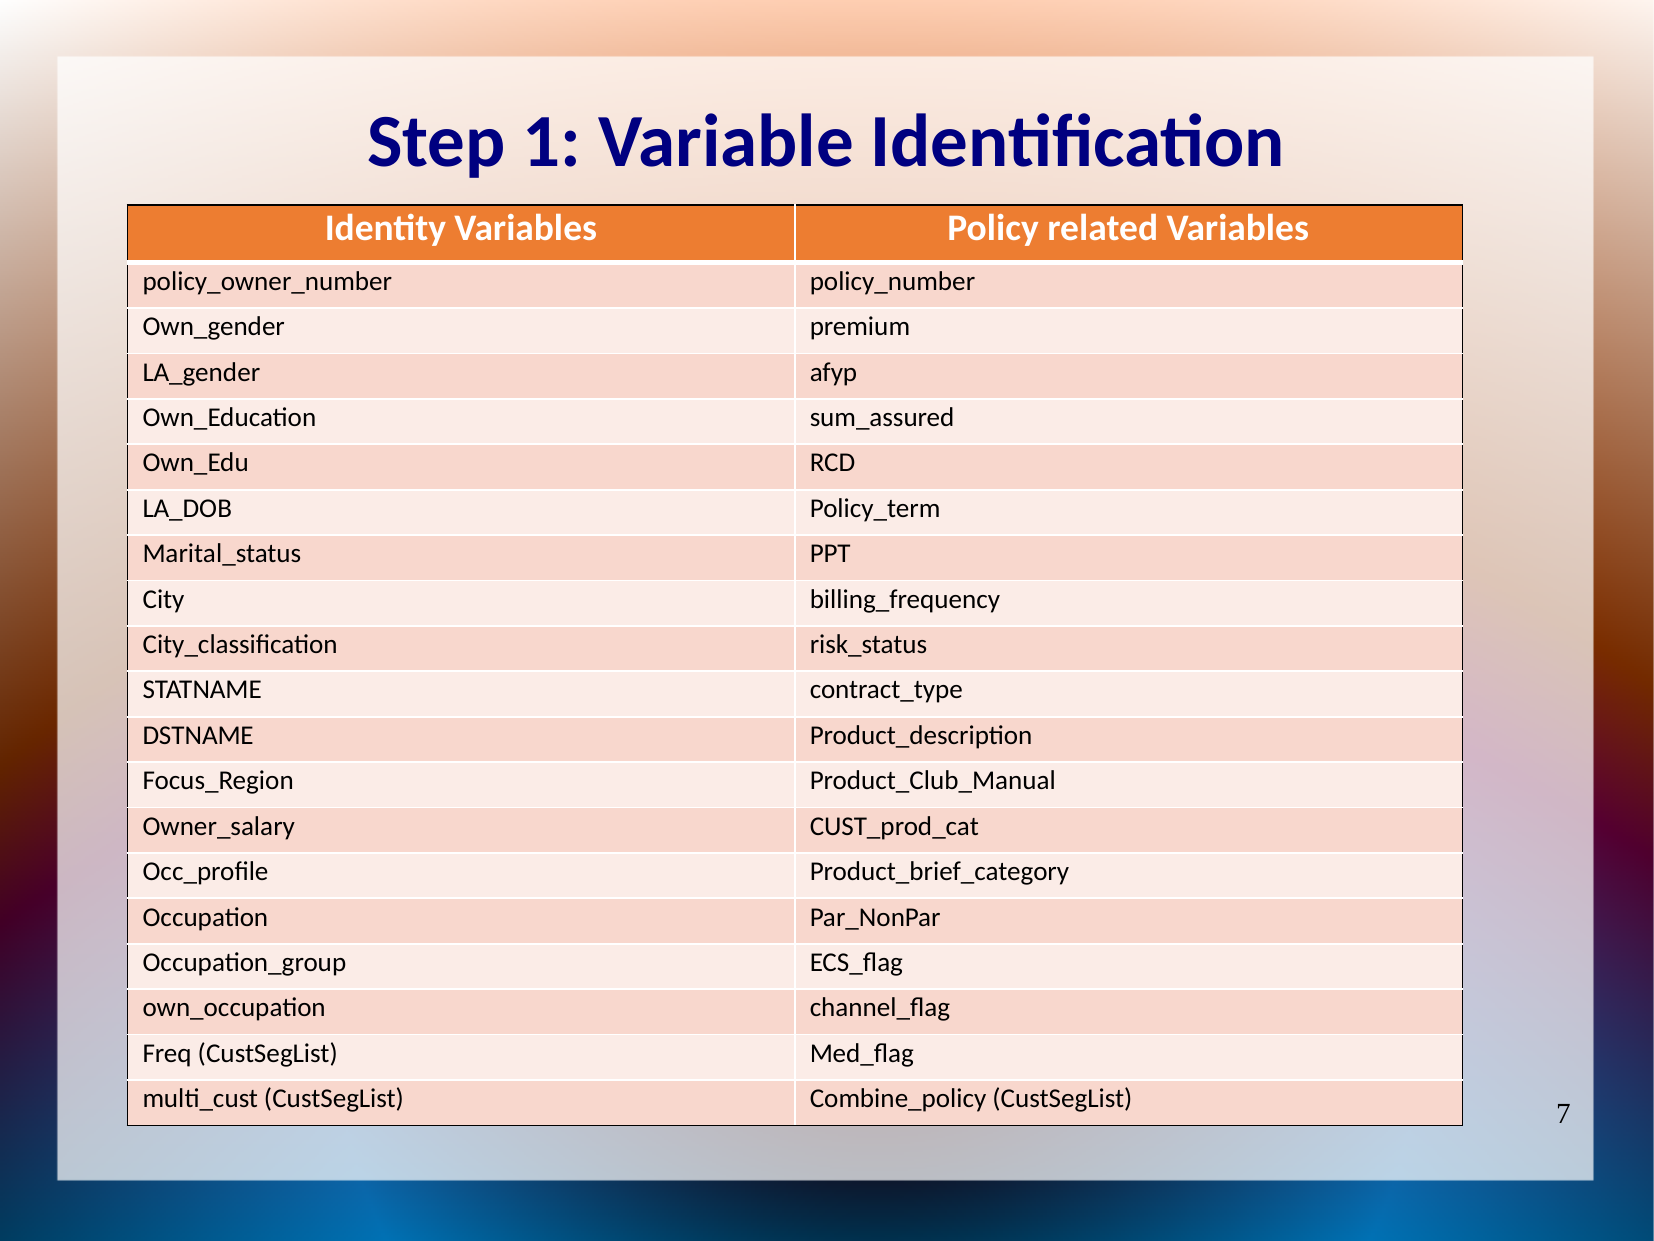

Step 1: Variable Identification
| Identity Variables | Policy related Variables |
| --- | --- |
| policy\_owner\_number | policy\_number |
| Own\_gender | premium |
| LA\_gender | afyp |
| Own\_Education | sum\_assured |
| Own\_Edu | RCD |
| LA\_DOB | Policy\_term |
| Marital\_status | PPT |
| City | billing\_frequency |
| City\_classification | risk\_status |
| STATNAME | contract\_type |
| DSTNAME | Product\_description |
| Focus\_Region | Product\_Club\_Manual |
| Owner\_salary | CUST\_prod\_cat |
| Occ\_profile | Product\_brief\_category |
| Occupation | Par\_NonPar |
| Occupation\_group | ECS\_flag |
| own\_occupation | channel\_flag |
| Freq (CustSegList) | Med\_flag |
| multi\_cust (CustSegList) | Combine\_policy (CustSegList) |
7